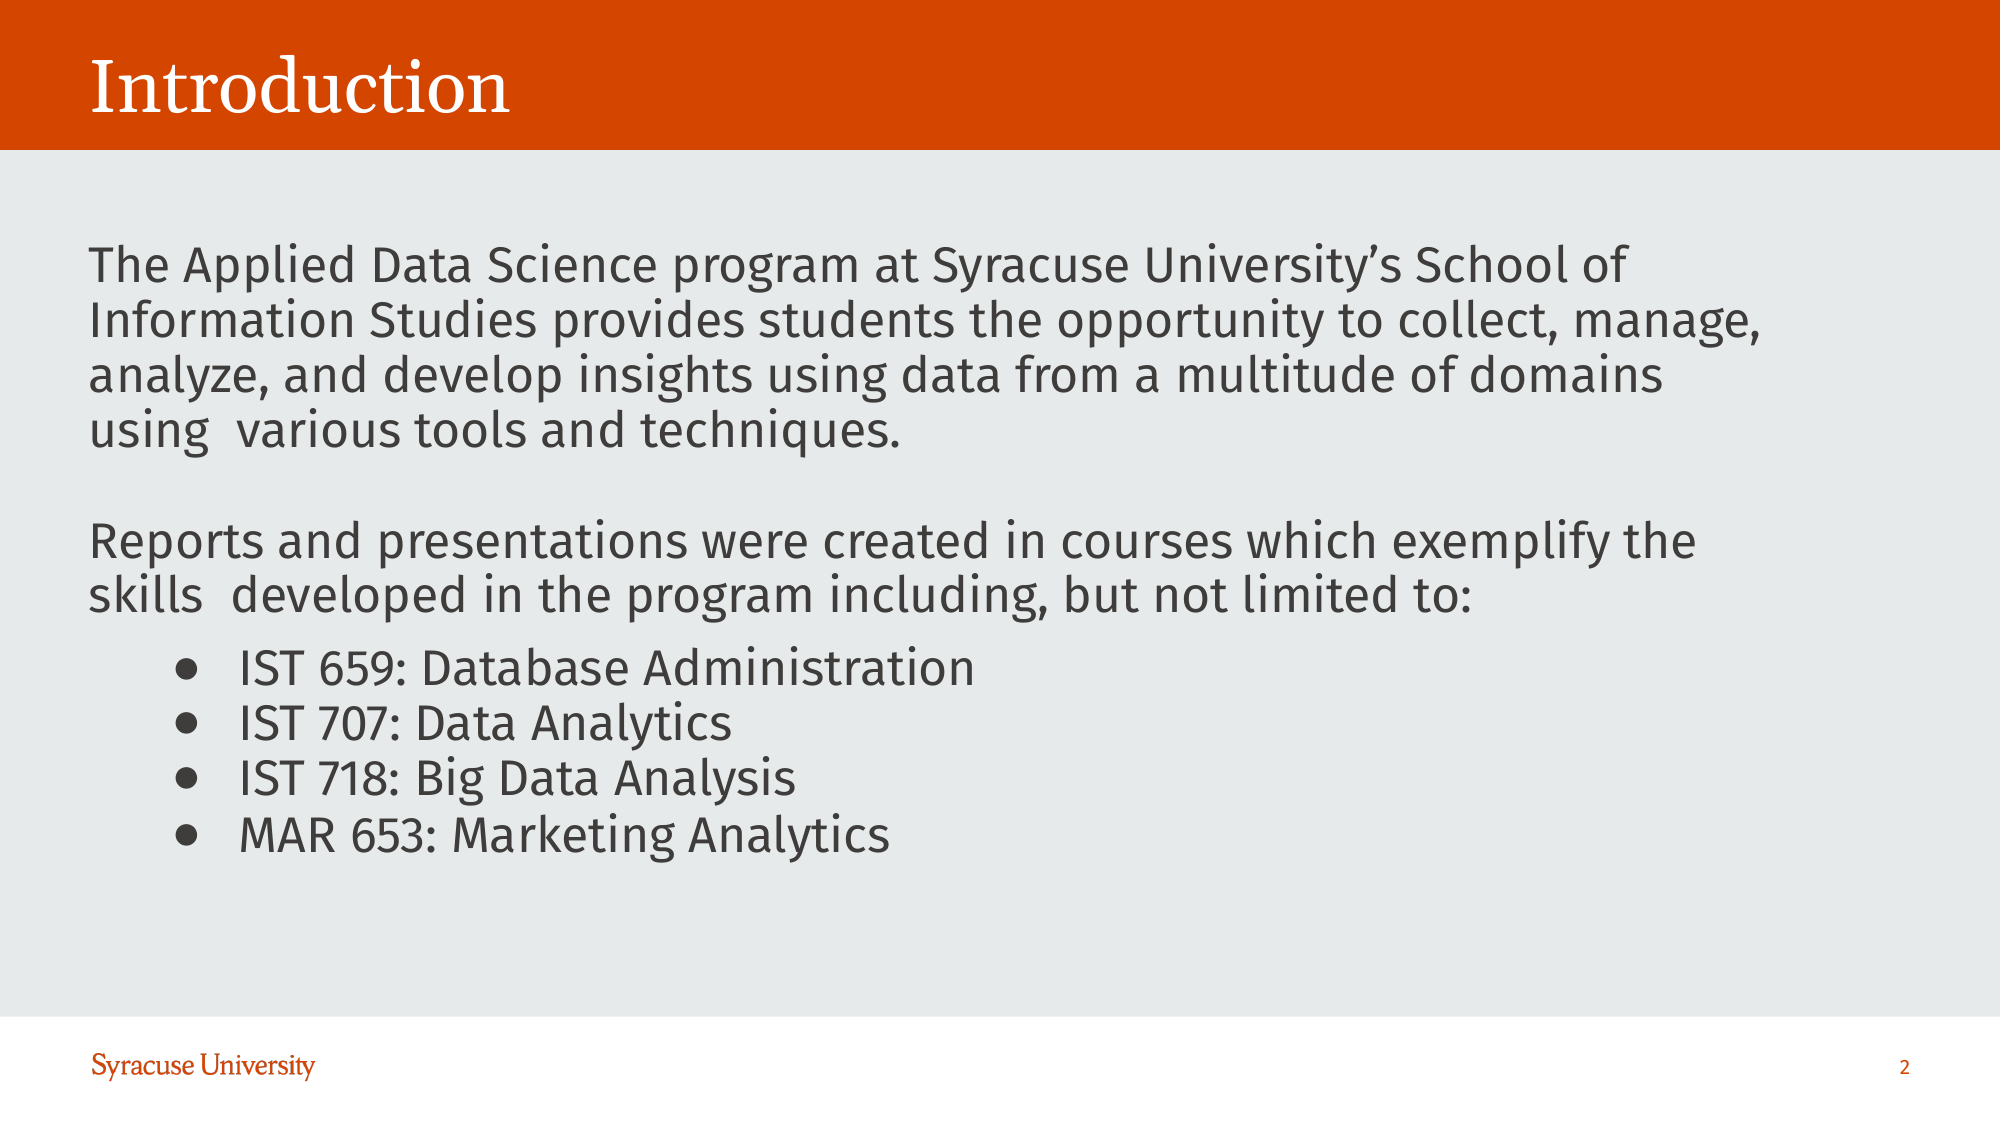

# Introduction
The Applied Data Science program at Syracuse University’s School of  Information Studies provides students the opportunity to collect, manage,  analyze, and develop insights using data from a multitude of domains using  various tools and techniques.

Reports and presentations were created in courses which exemplify the skills  developed in the program including, but not limited to:
IST 659: Database Administration
IST 707: Data Analytics
IST 718: Big Data Analysis
MAR 653: Marketing Analytics
2